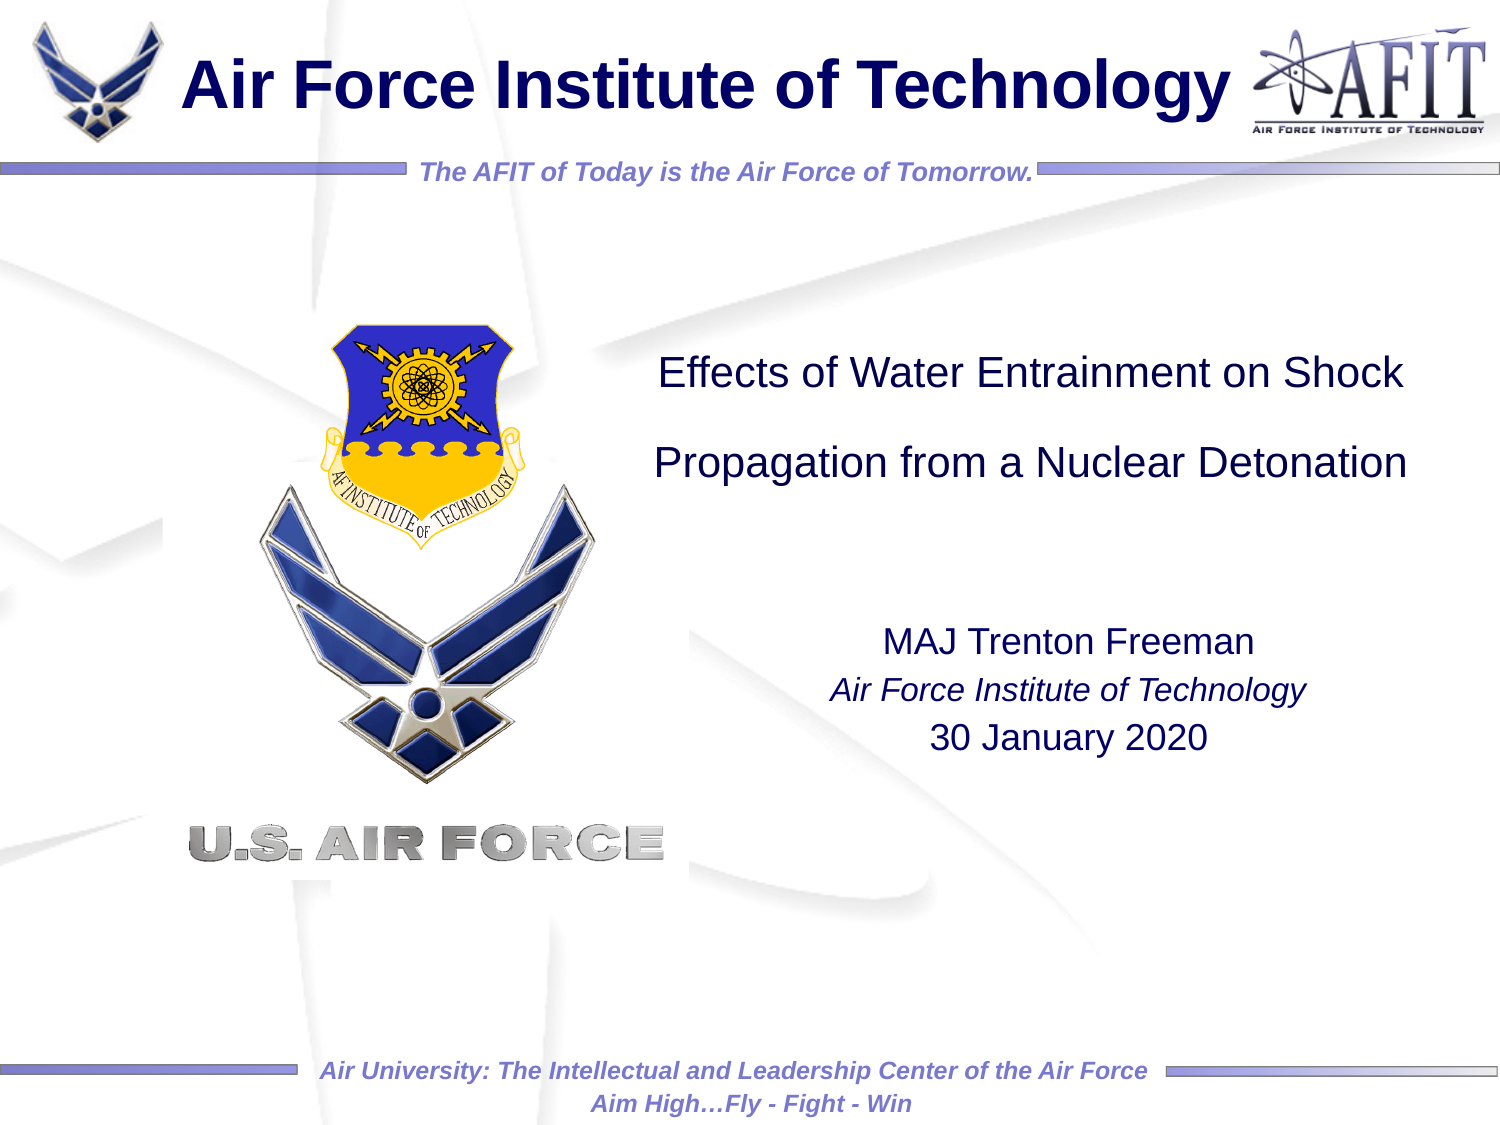

Effects of Water Entrainment on Shock Propagation from a Nuclear Detonation
MAJ Trenton Freeman
Air Force Institute of Technology
30 January 2020